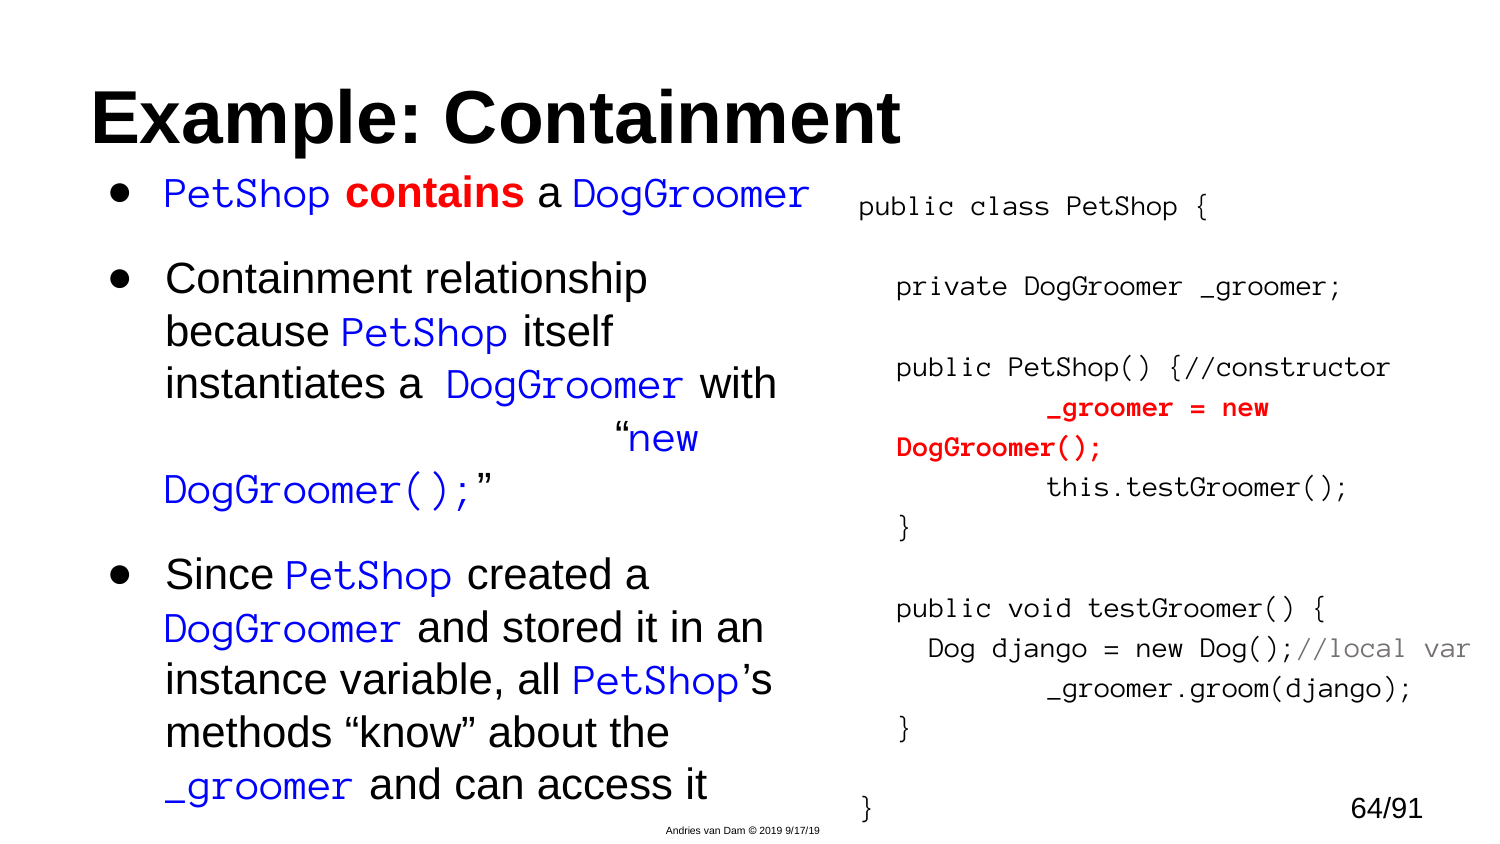

# Example: Containment
PetShop contains a DogGroomer
Containment relationship because PetShop itself instantiates a  DogGroomer with                                   	“new DogGroomer();”
Since PetShop created a DogGroomer and stored it in an instance variable, all PetShop’s methods “know” about the _groomer and can access it
public class PetShop {

	private DogGroomer _groomer;

	public PetShop() {//constructor
		_groomer = new DogGroomer();
		this.testGroomer();
	}

	public void testGroomer() {
	  Dog django = new Dog();//local var
		_groomer.groom(django);
	}

}